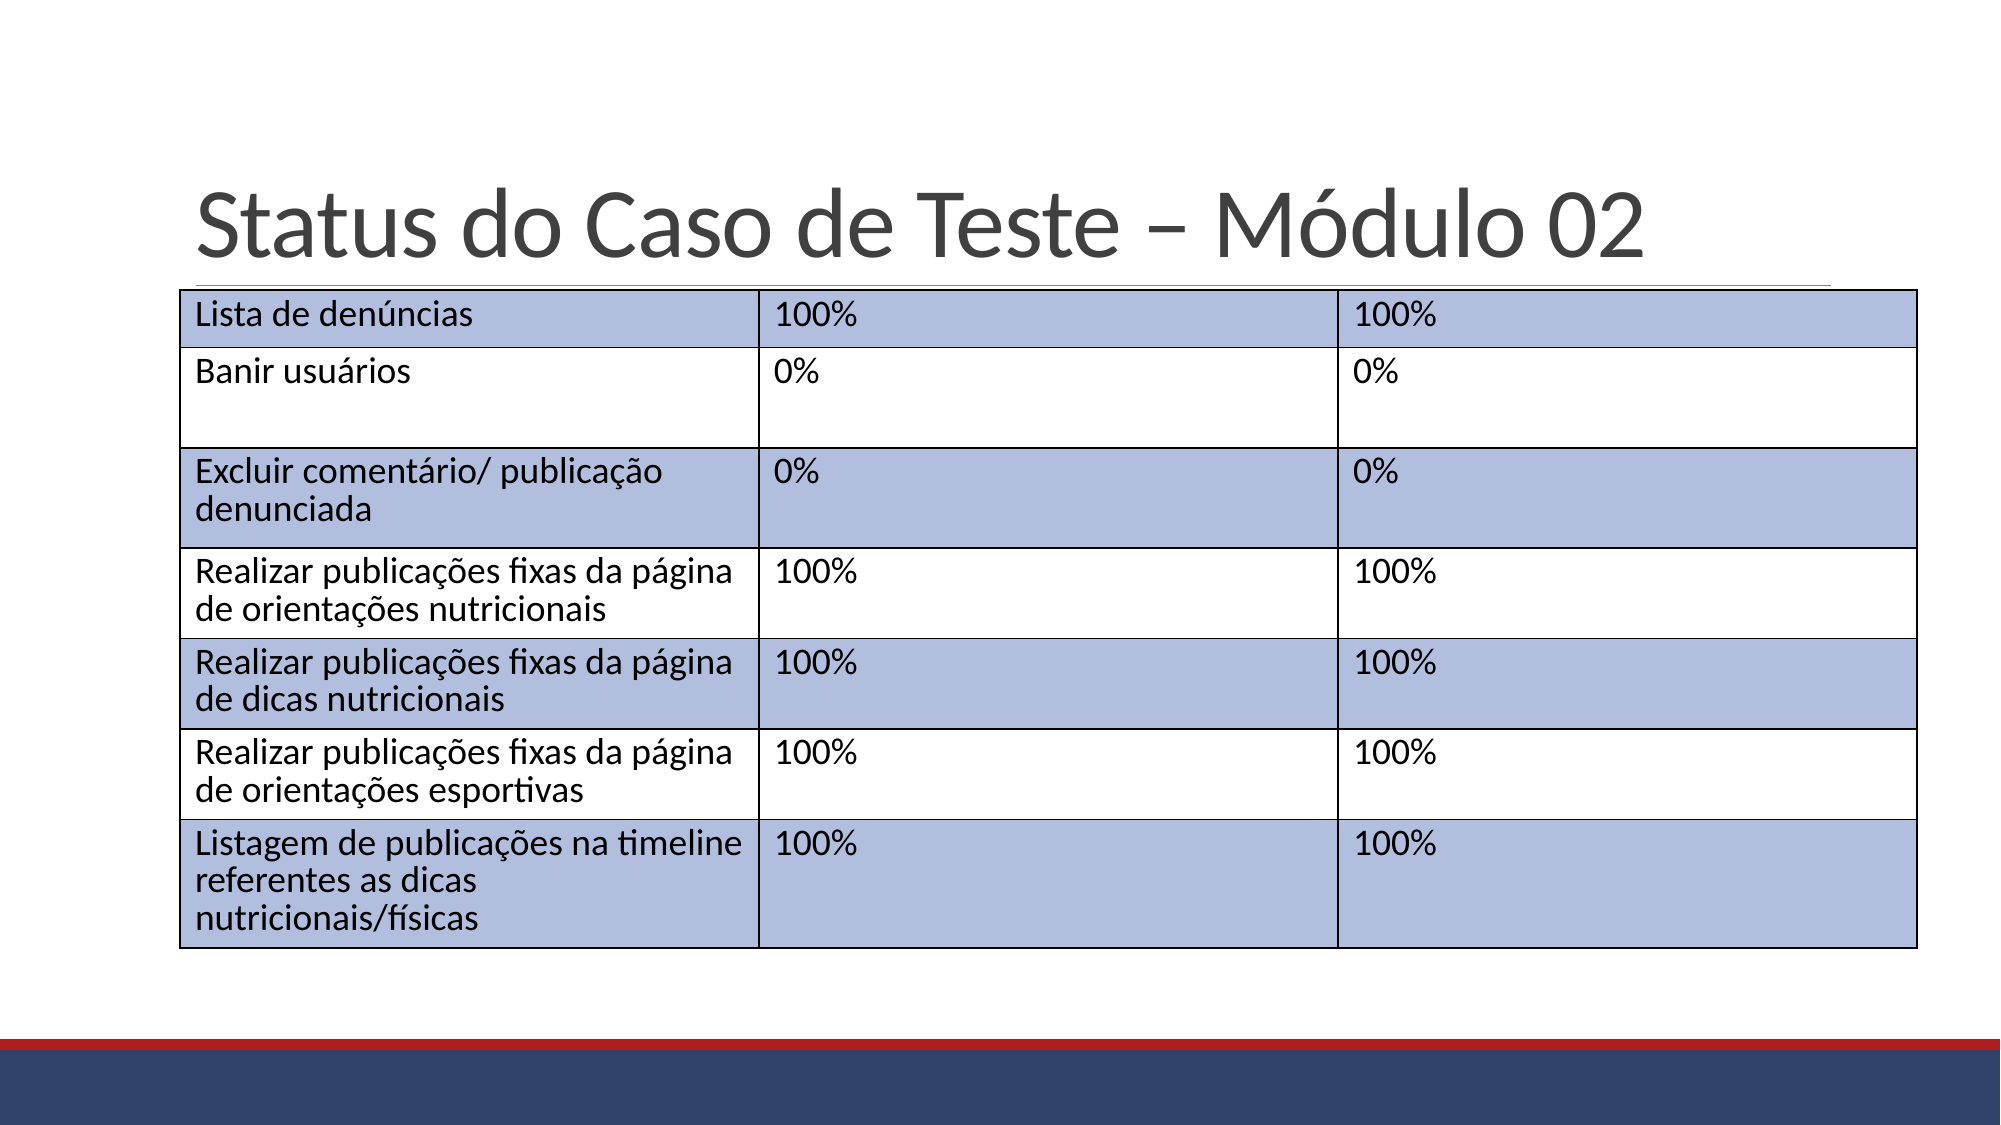

# Status do Caso de Teste – Módulo 02
| Lista de denúncias | 100% | 100% |
| --- | --- | --- |
| Banir usuários | 0% | 0% |
| Excluir comentário/ publicação denunciada | 0% | 0% |
| Realizar publicações fixas da página de orientações nutricionais | 100% | 100% |
| Realizar publicações fixas da página de dicas nutricionais | 100% | 100% |
| Realizar publicações fixas da página de orientações esportivas | 100% | 100% |
| Listagem de publicações na timeline referentes as dicas nutricionais/físicas | 100% | 100% |